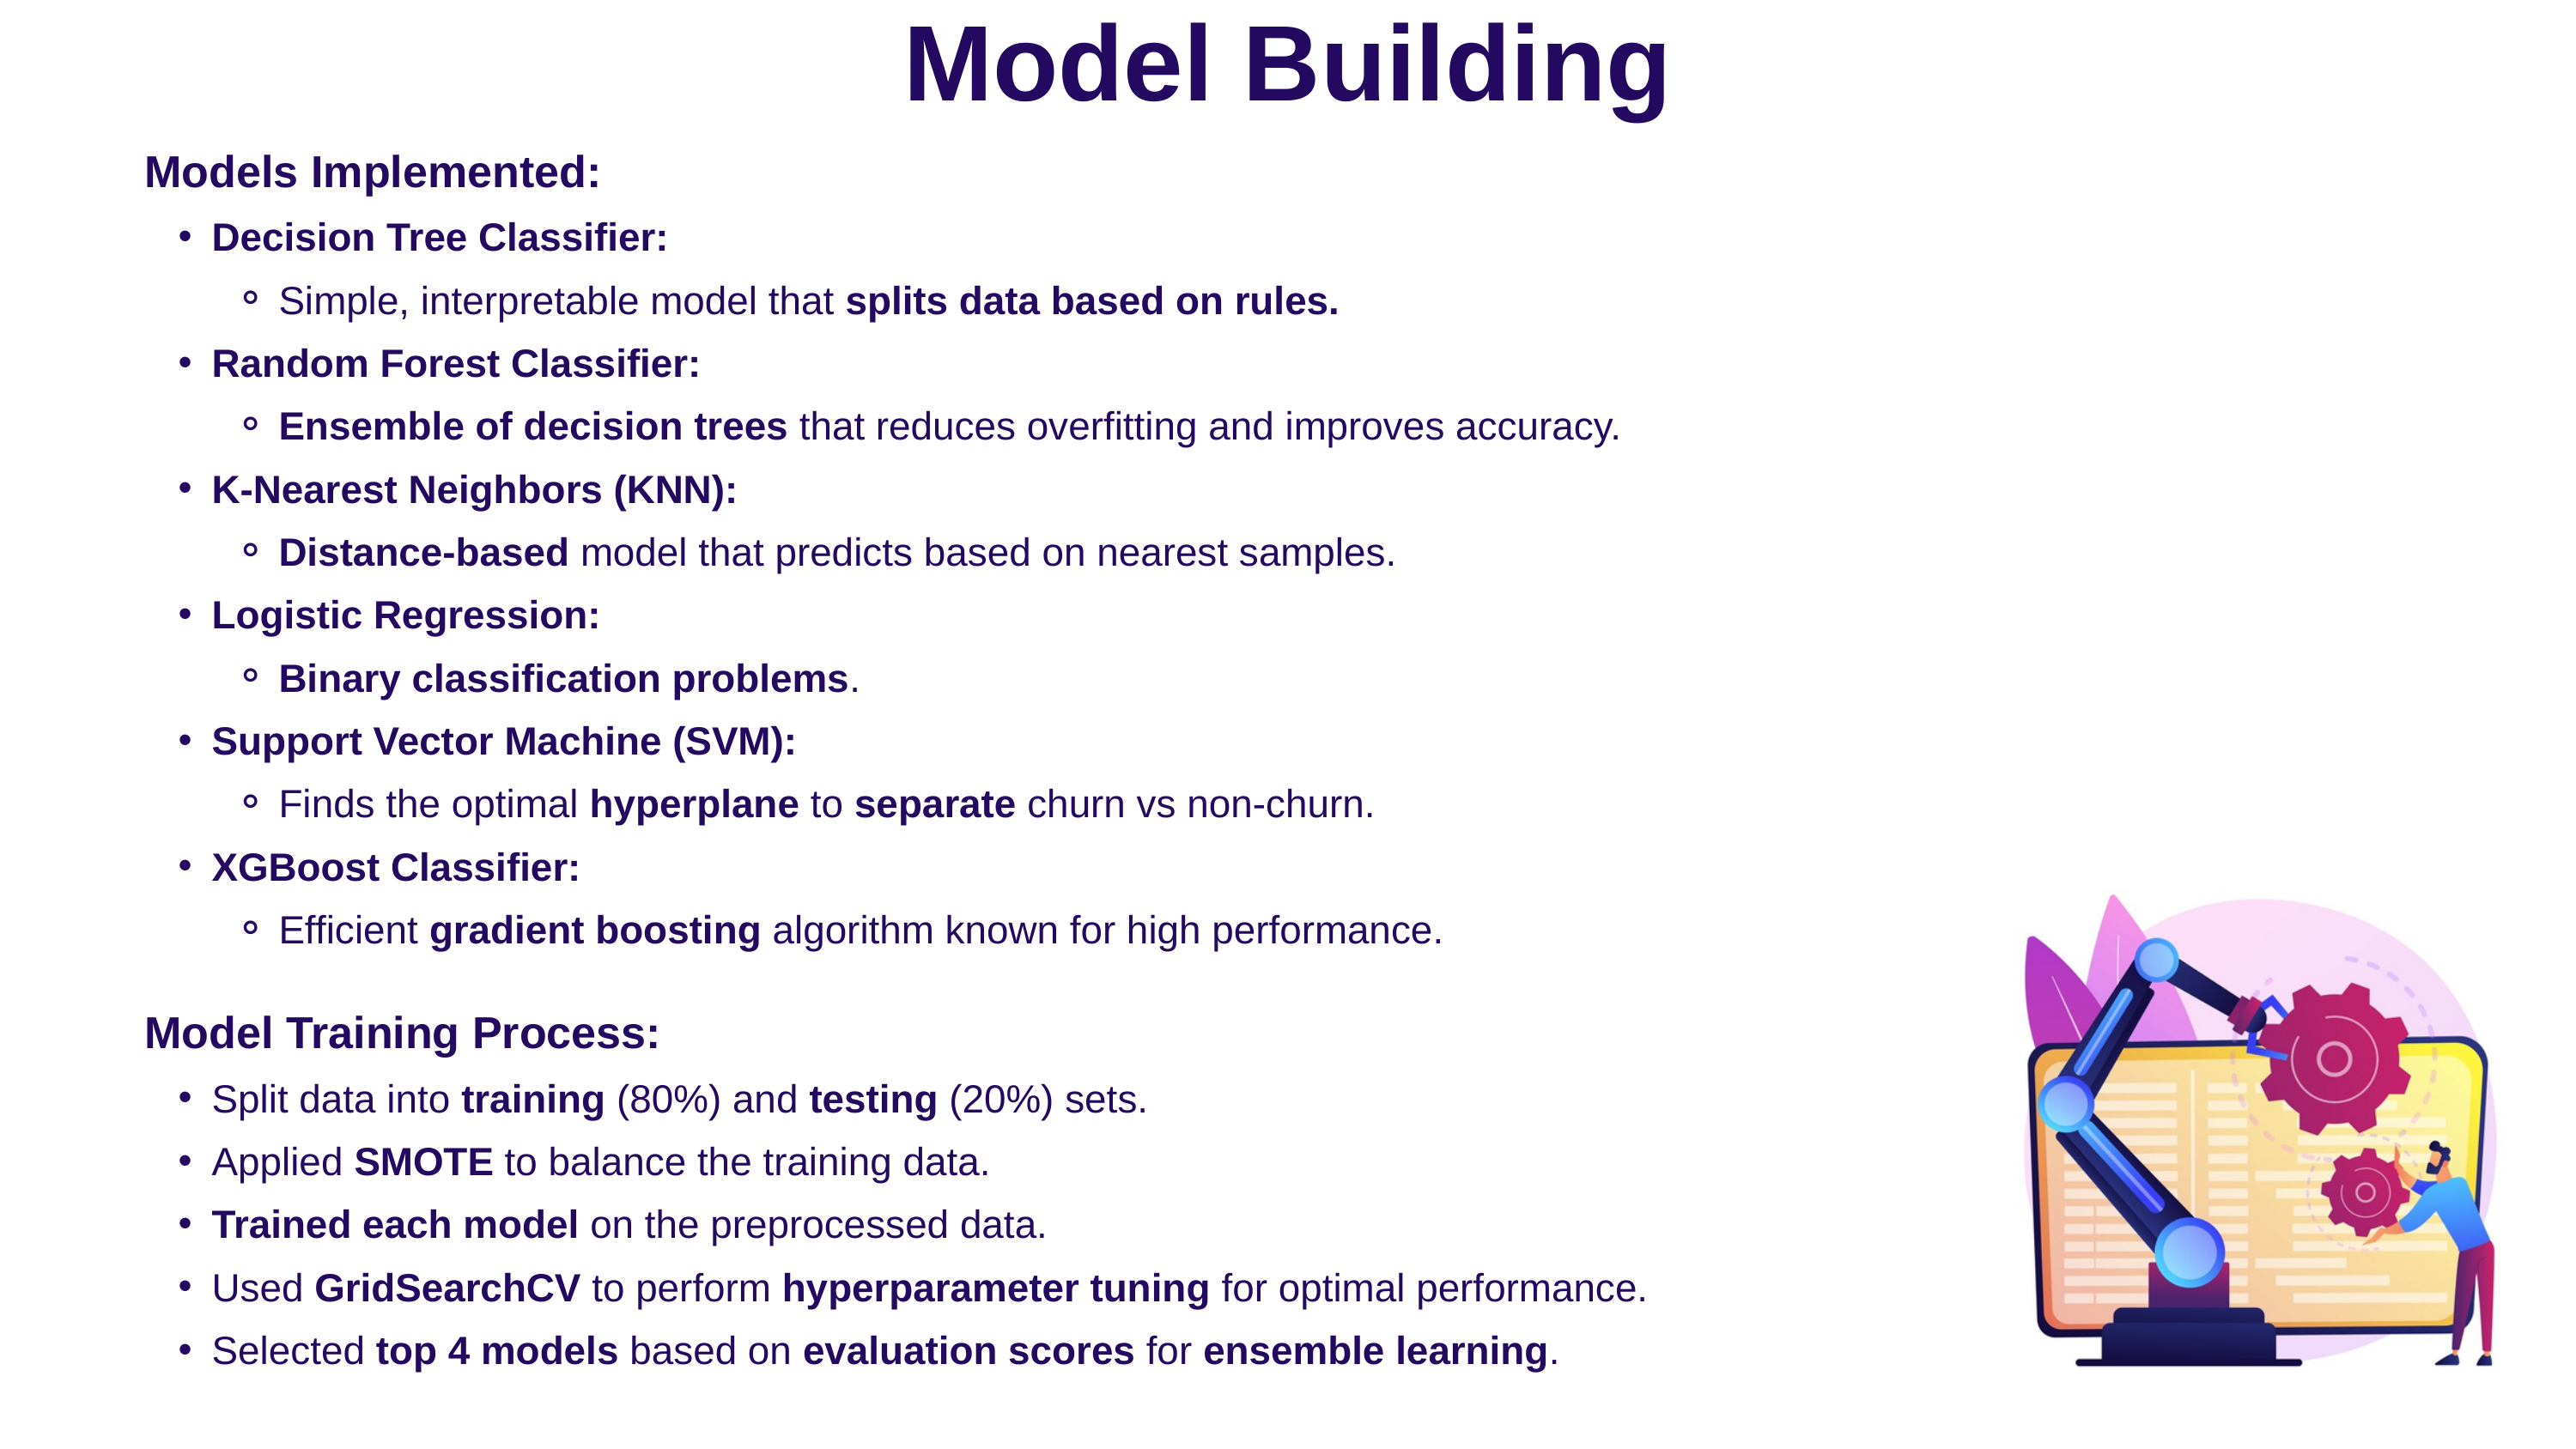

Model Building
Models Implemented:
Decision Tree Classifier:
Simple, interpretable model that splits data based on rules.
Random Forest Classifier:
Ensemble of decision trees that reduces overfitting and improves accuracy.
K-Nearest Neighbors (KNN):
Distance-based model that predicts based on nearest samples.
Logistic Regression:
Binary classification problems.
Support Vector Machine (SVM):
Finds the optimal hyperplane to separate churn vs non-churn.
XGBoost Classifier:
Efficient gradient boosting algorithm known for high performance.

Model Training Process:
Split data into training (80%) and testing (20%) sets.
Applied SMOTE to balance the training data.
Trained each model on the preprocessed data.
Used GridSearchCV to perform hyperparameter tuning for optimal performance.
Selected top 4 models based on evaluation scores for ensemble learning.